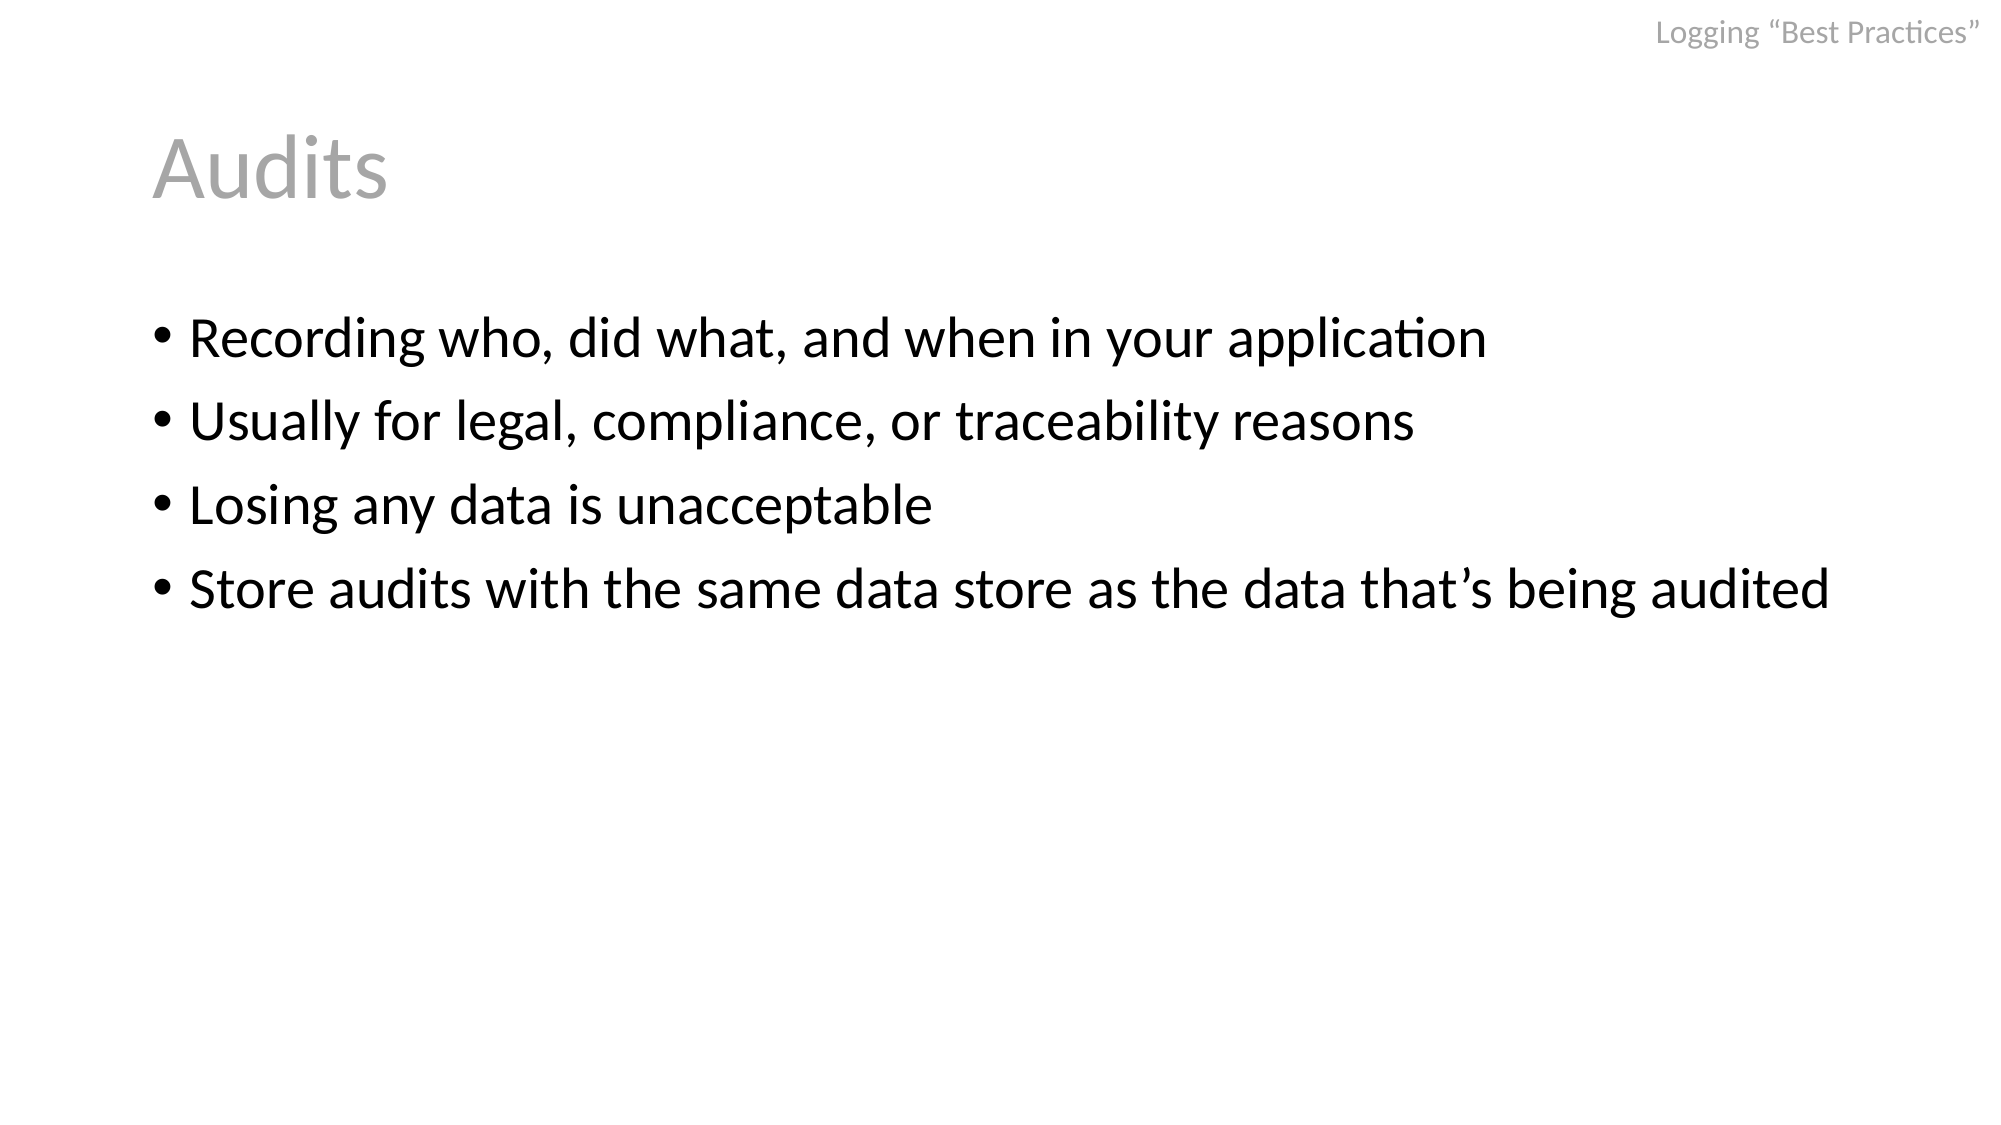

Logging “Best Practices”
# Audits
Recording who, did what, and when in your application
Usually for legal, compliance, or traceability reasons
Losing any data is unacceptable
Store audits with the same data store as the data that’s being audited